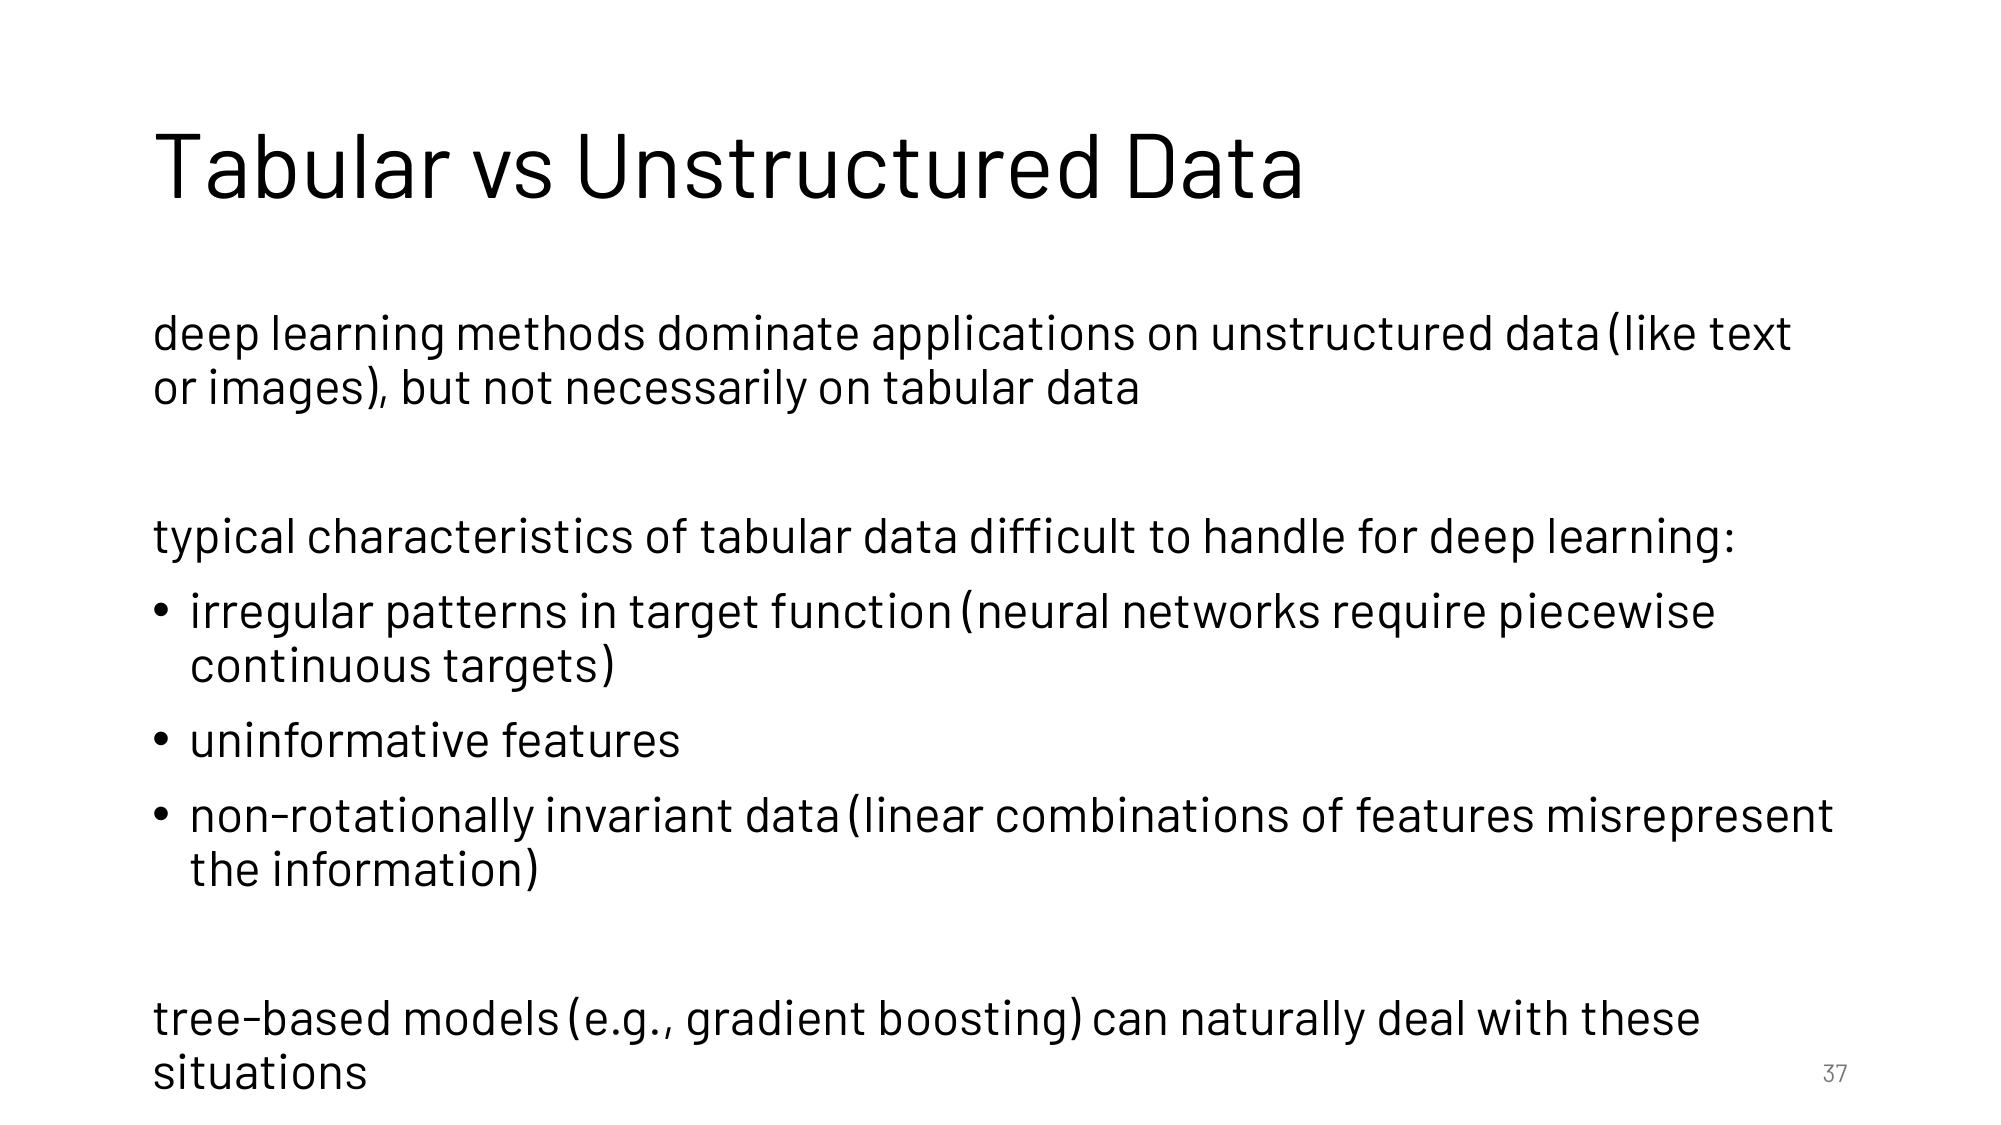

# Tabular vs Unstructured Data
deep learning methods dominate applications on unstructured data (like text or images), but not necessarily on tabular data

typical characteristics of tabular data difficult to handle for deep learning:
irregular patterns in target function (neural networks require piecewise continuous targets)
uninformative features
non-rotationally invariant data (linear combinations of features misrepresent the information)

tree-based models (e.g., gradient boosting) can naturally deal with these situations
37